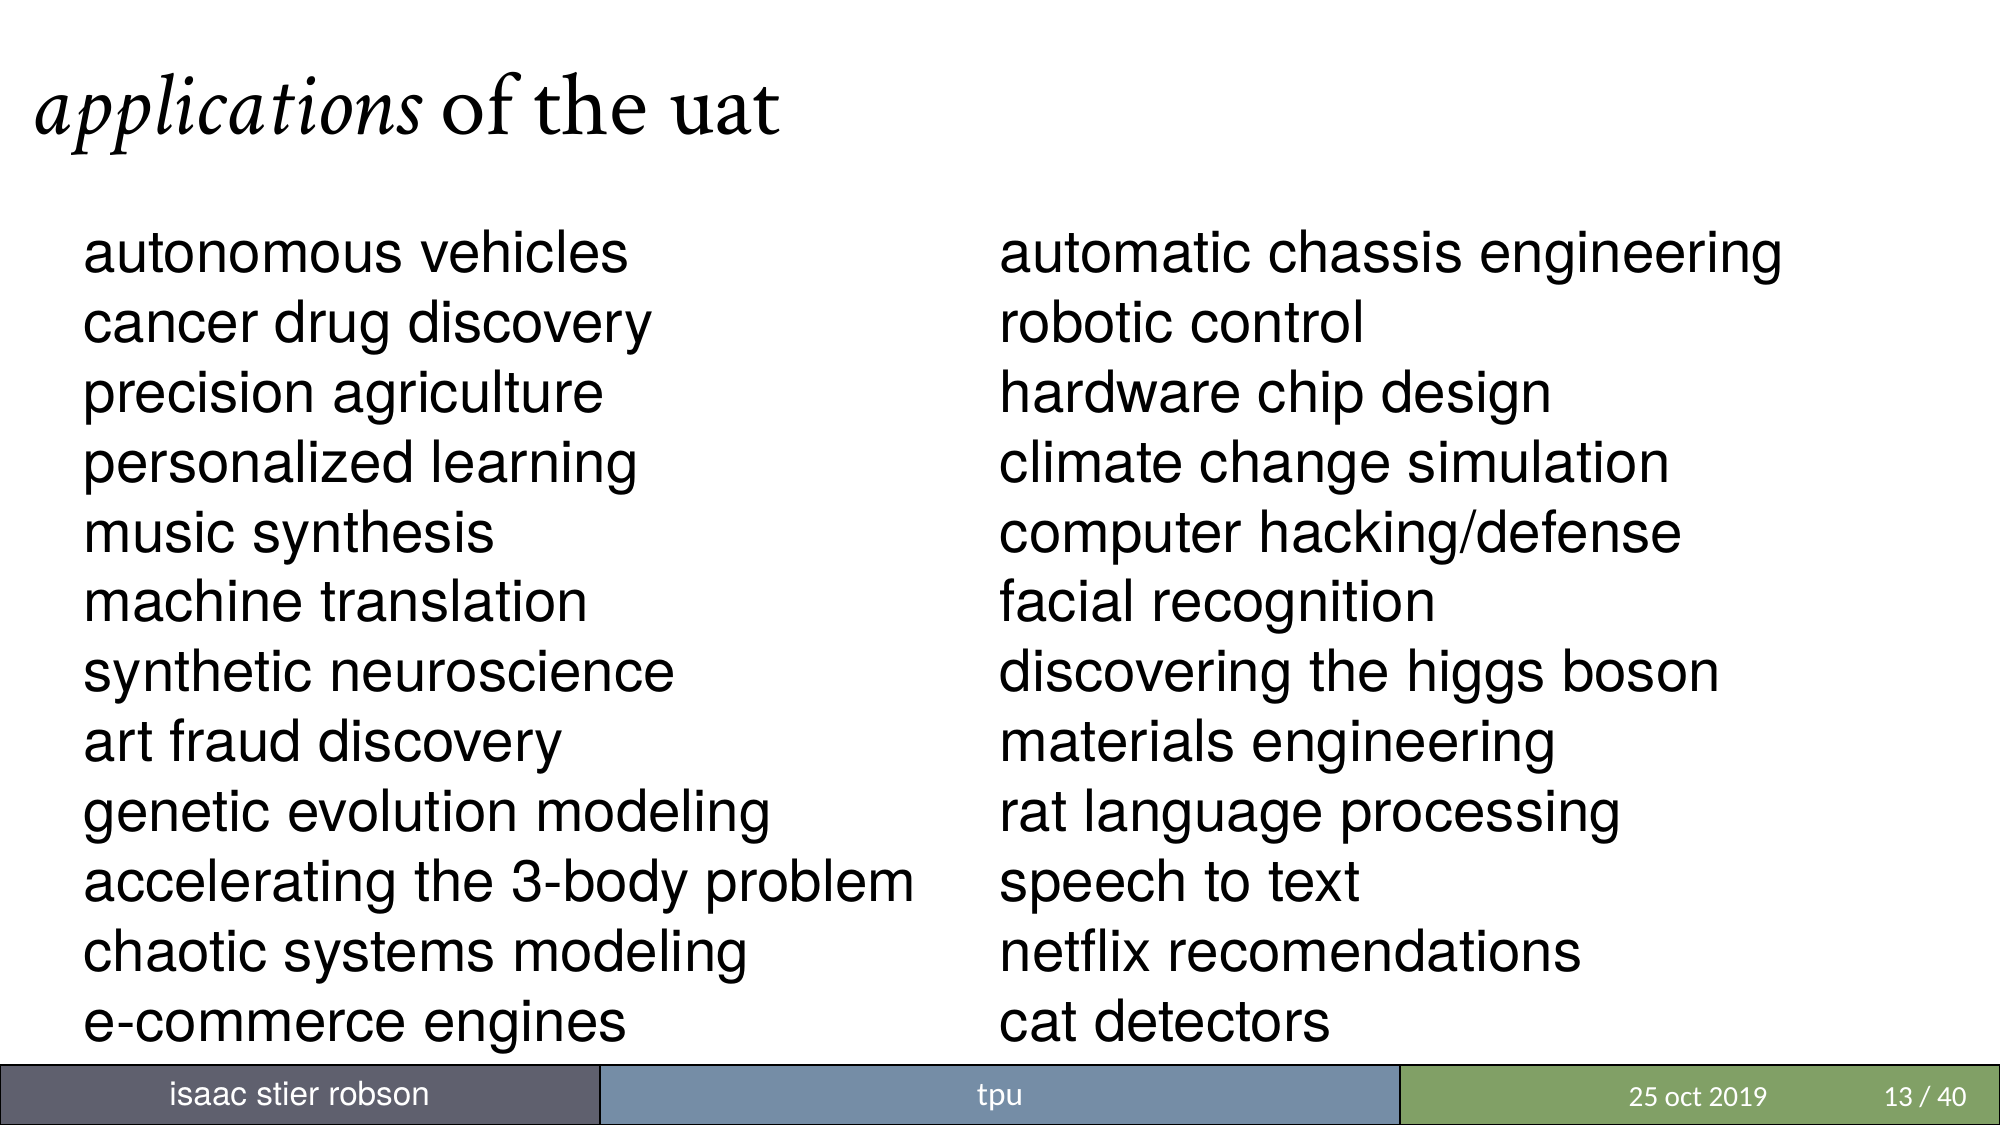

# applications of the uat
autonomous vehicles
cancer drug discovery
precision agriculture
personalized learning
music synthesis
machine translation
synthetic neuroscience
art fraud discovery
genetic evolution modeling
accelerating the 3-body problem
chaotic systems modeling
e-commerce engines
automatic chassis engineering
robotic control
hardware chip design
climate change simulation
computer hacking/defense
facial recognition
discovering the higgs boson
materials engineering
rat language processing
speech to text
netflix recomendations
cat detectors
isaac stier robson
tpu
   	       25 oct 2019	13 / 40